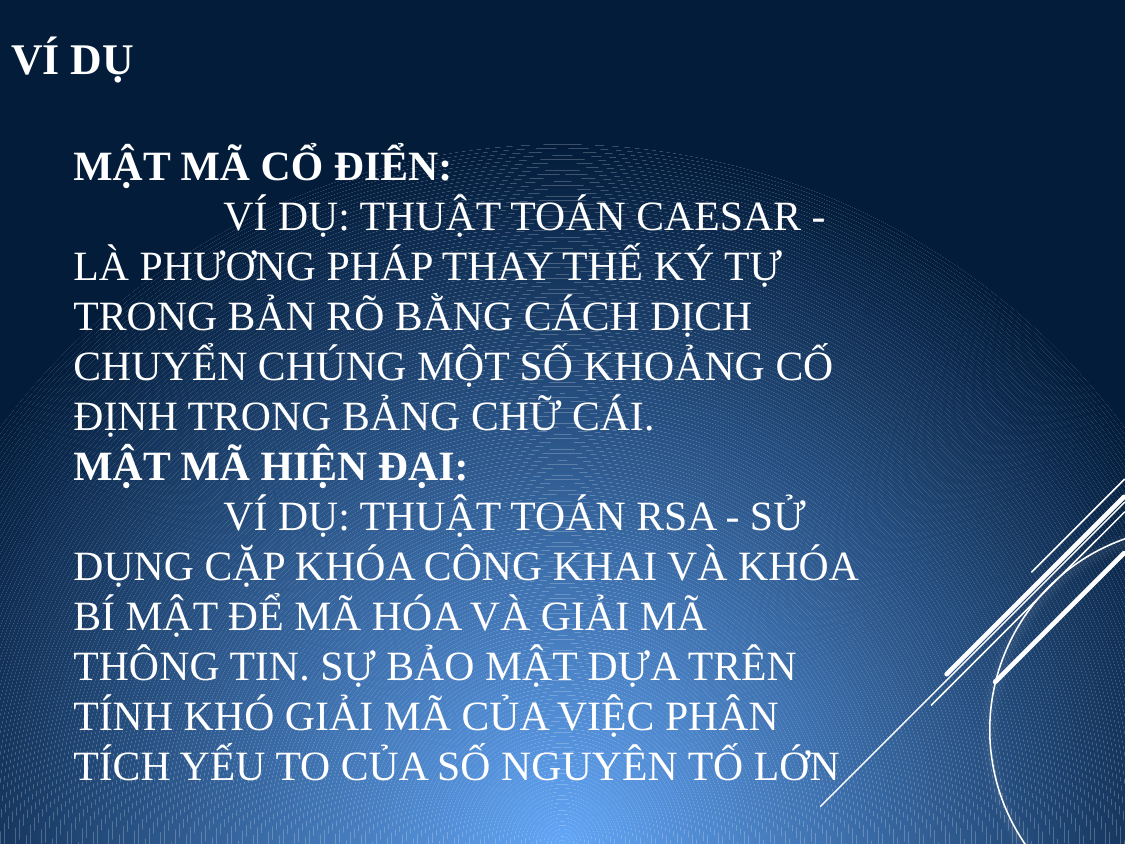

Ví dụ
# Mật mã cổ điển: Ví dụ: Thuật toán Caesar - là phương pháp thay thế ký tự trong bản rõ bằng cách dịch chuyển chúng một số khoảng cố định trong bảng chữ cái. Mật mã hiện đại: Ví dụ: Thuật toán RSA - sử dụng cặp khóa công khai và khóa bí mật để mã hóa và giải mã thông tin. Sự bảo mật dựa trên tính khó giải mã của việc phân tích yếu to của số nguyên tố lớn